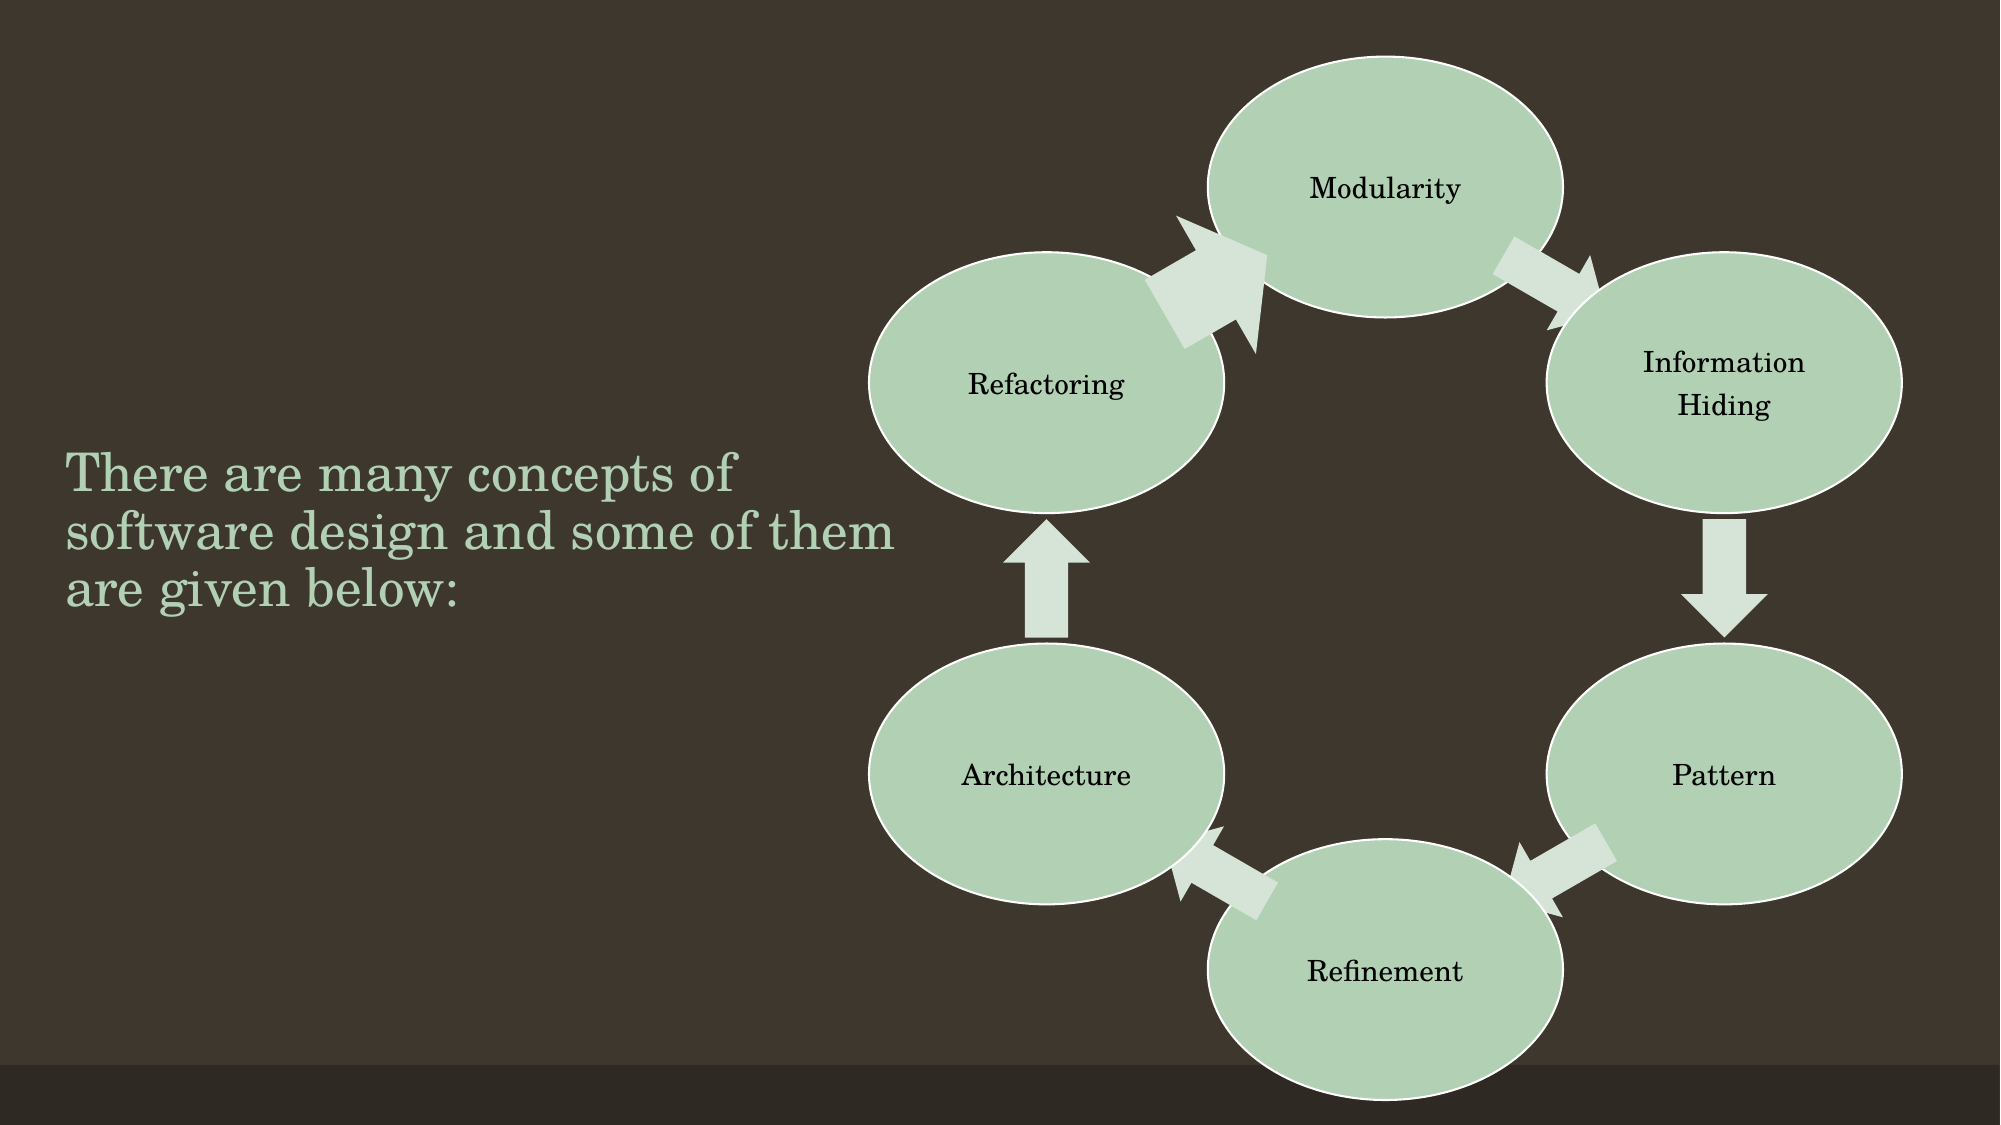

Modularity
Information
Hiding
Pattern
Refinement
Architecture
Refactoring
# There are many concepts of software design and some of them are given below: